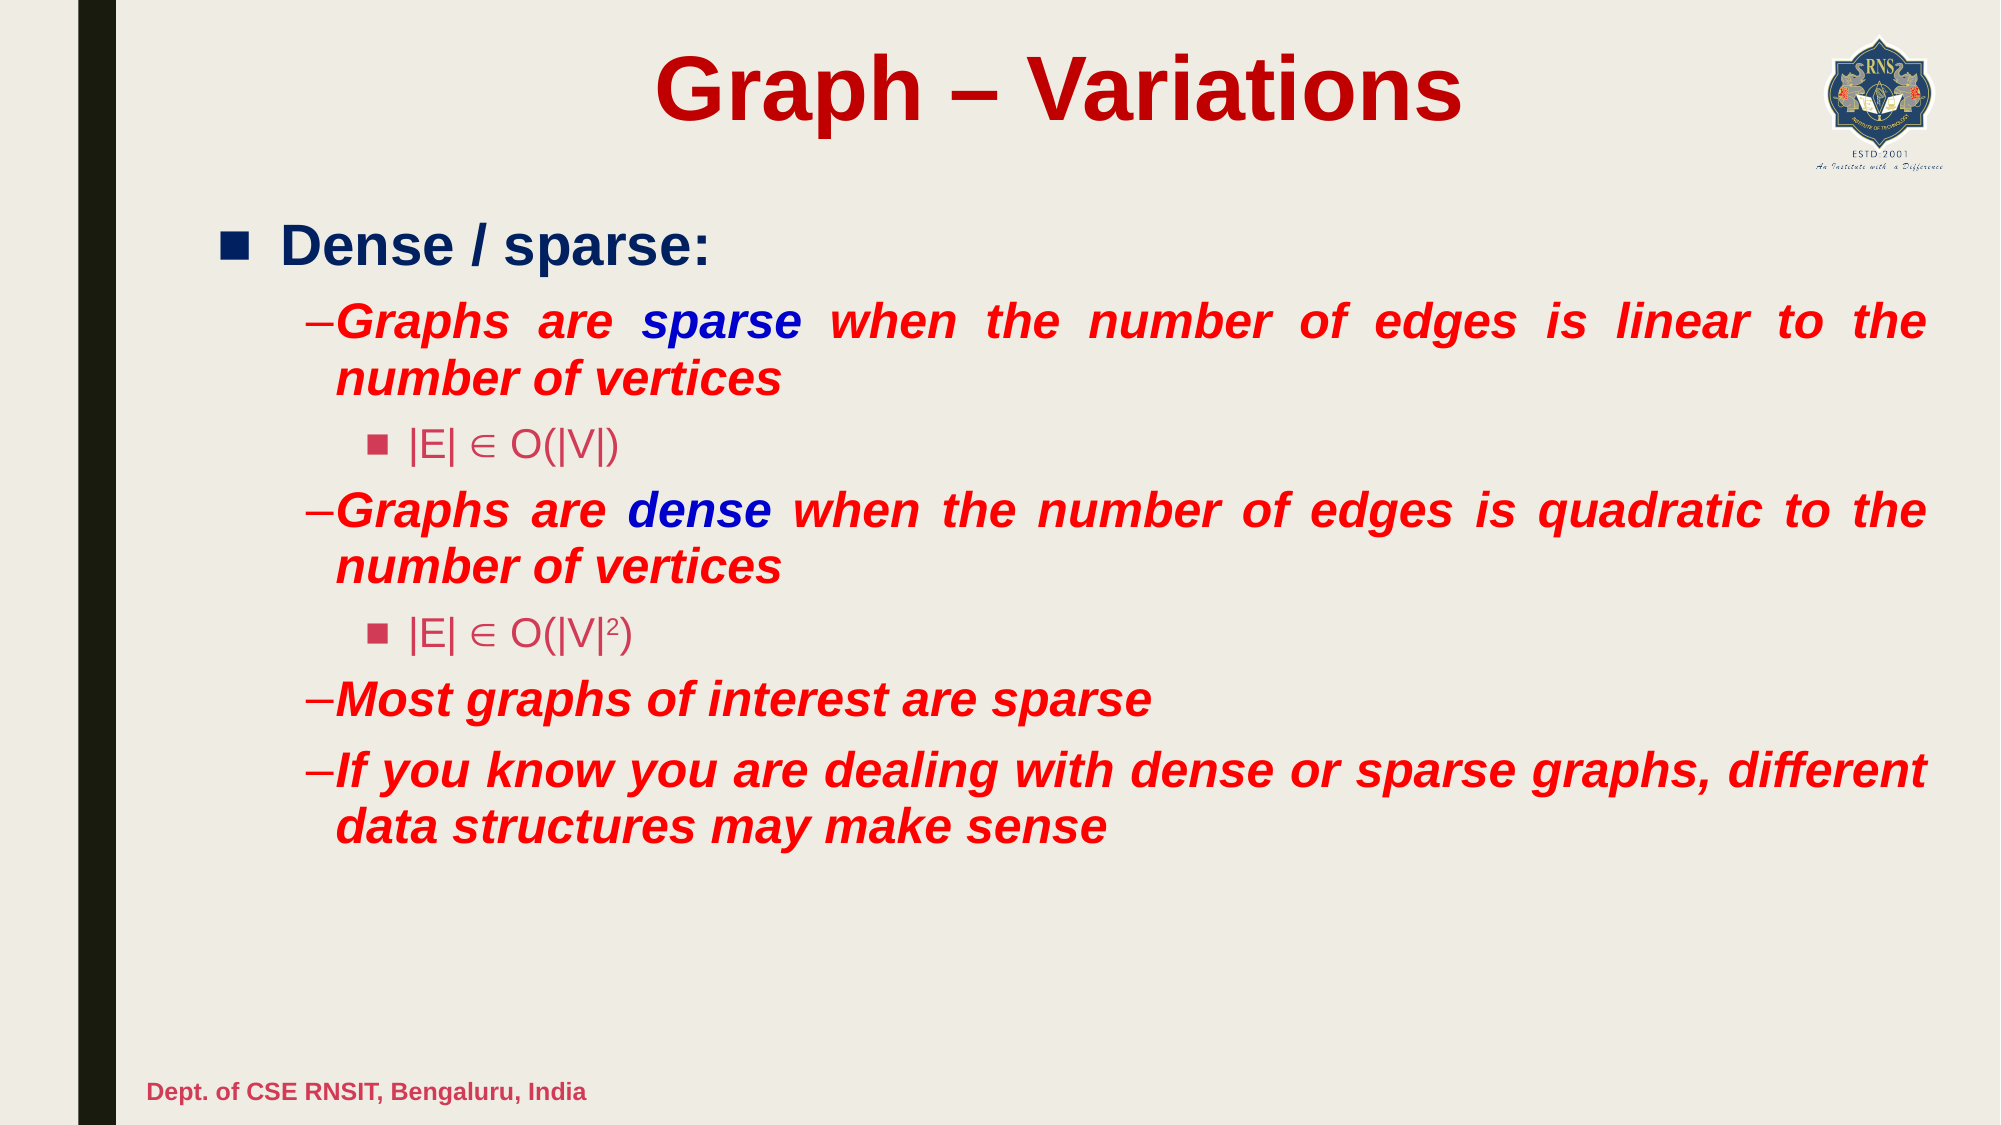

# Graph – Variations
Dense / sparse:
Graphs are sparse when the number of edges is linear to the number of vertices
|E| ∈ O(|V|)
Graphs are dense when the number of edges is quadratic to the number of vertices
|E| ∈ O(|V|2)
Most graphs of interest are sparse
If you know you are dealing with dense or sparse graphs, different data structures may make sense

Dept. of CSE RNSIT, Bengaluru, India